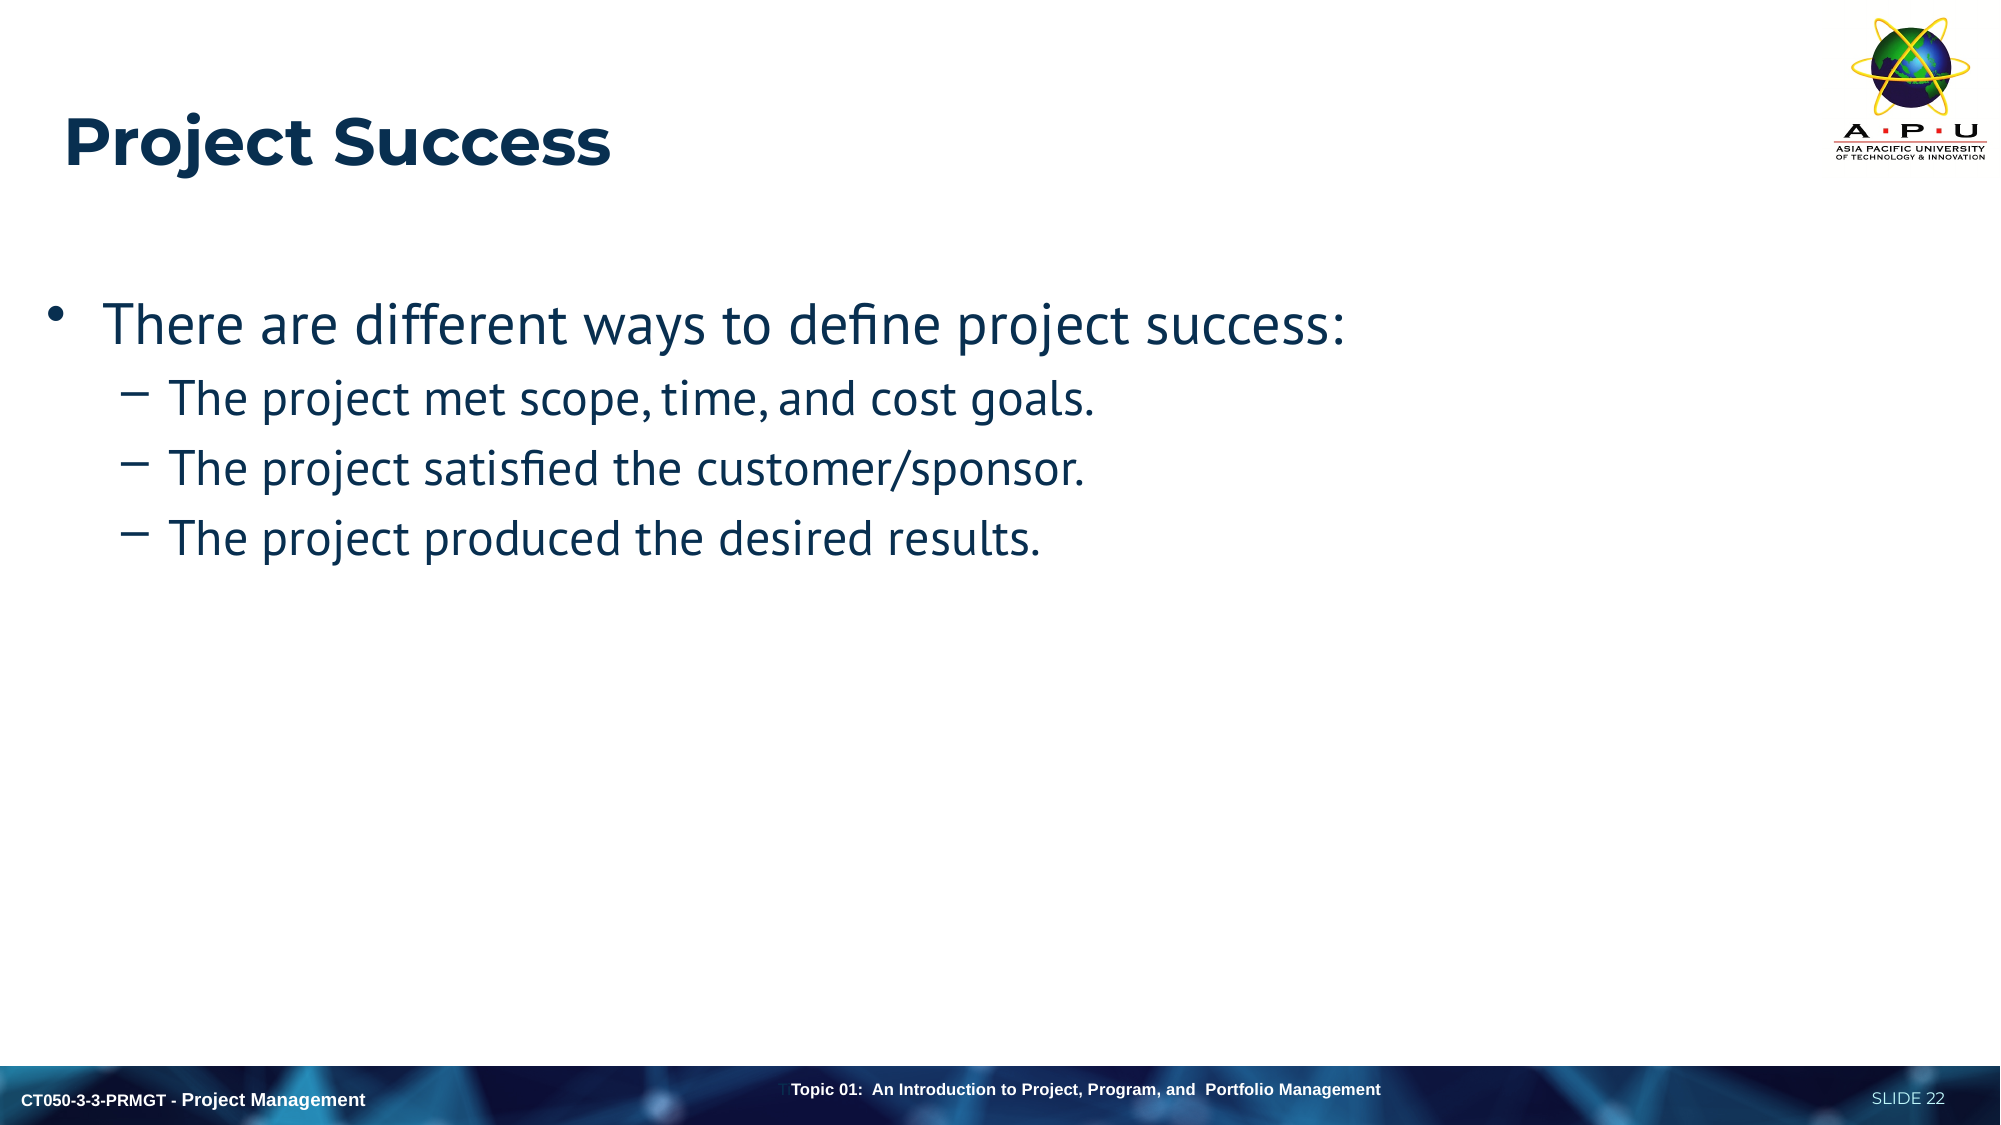

# Project Success
There are different ways to define project success:
The project met scope, time, and cost goals.
The project satisfied the customer/sponsor.
The project produced the desired results.